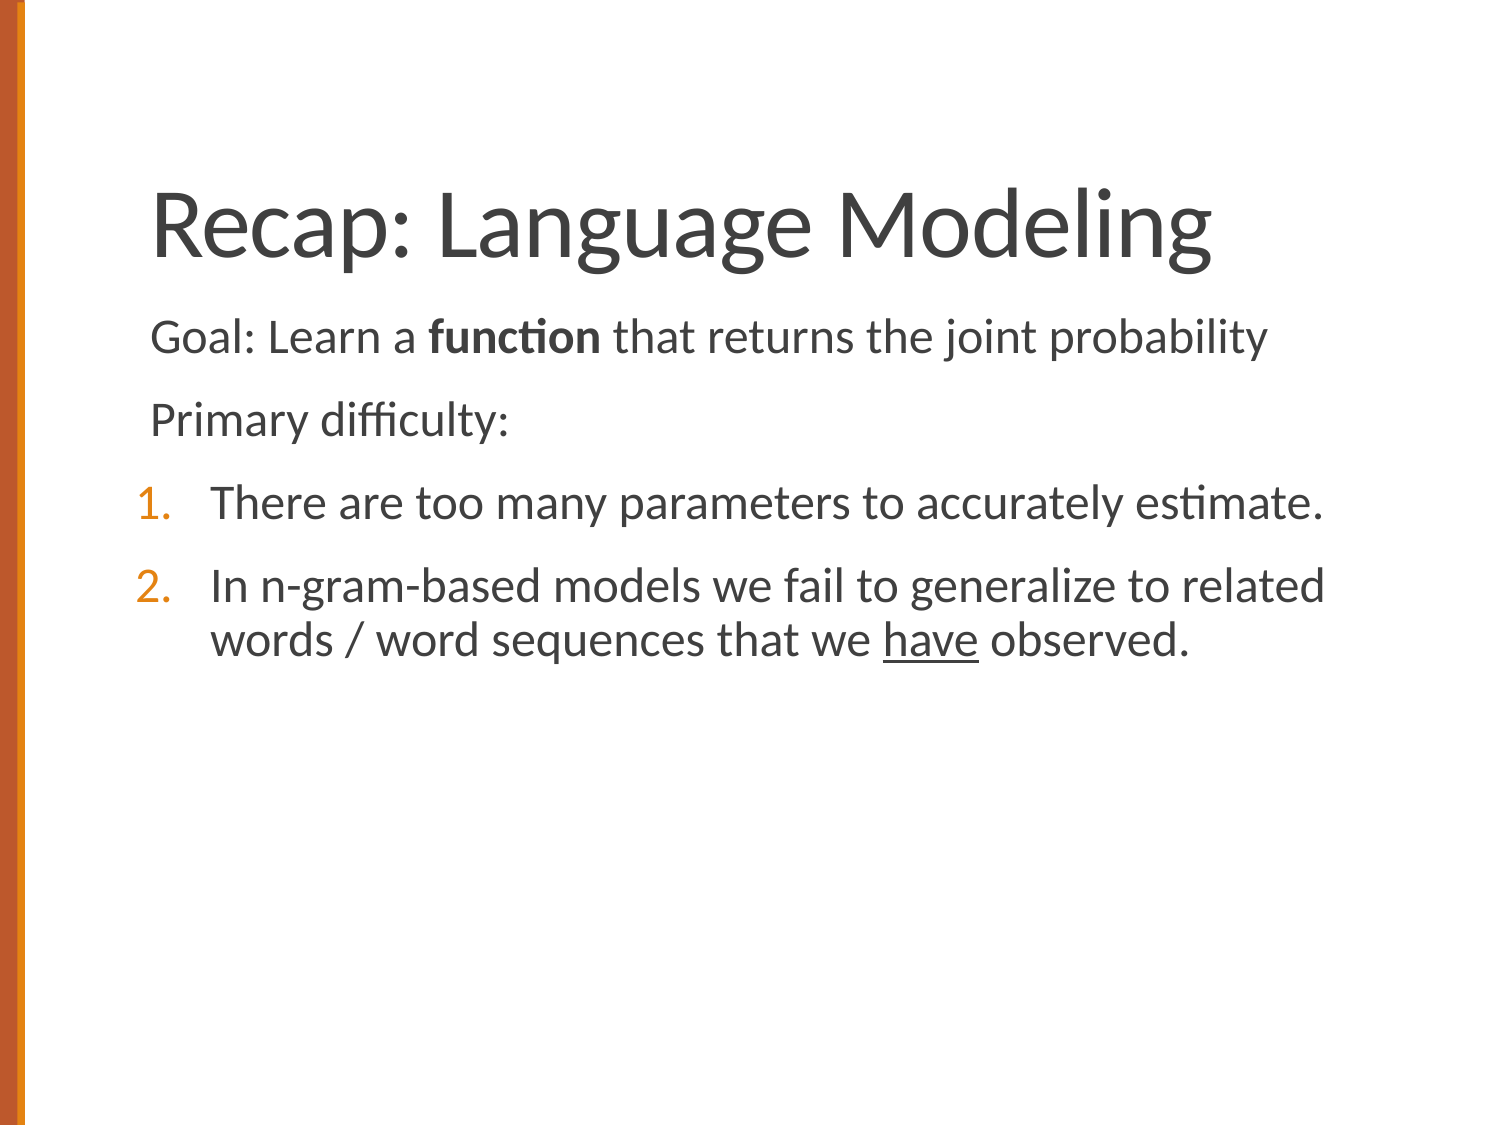

# Recap: Language Modeling
Goal: Learn a function that returns the joint probability
Primary difficulty:
There are too many parameters to accurately estimate.
In n-gram-based models we fail to generalize to related words / word sequences that we have observed.